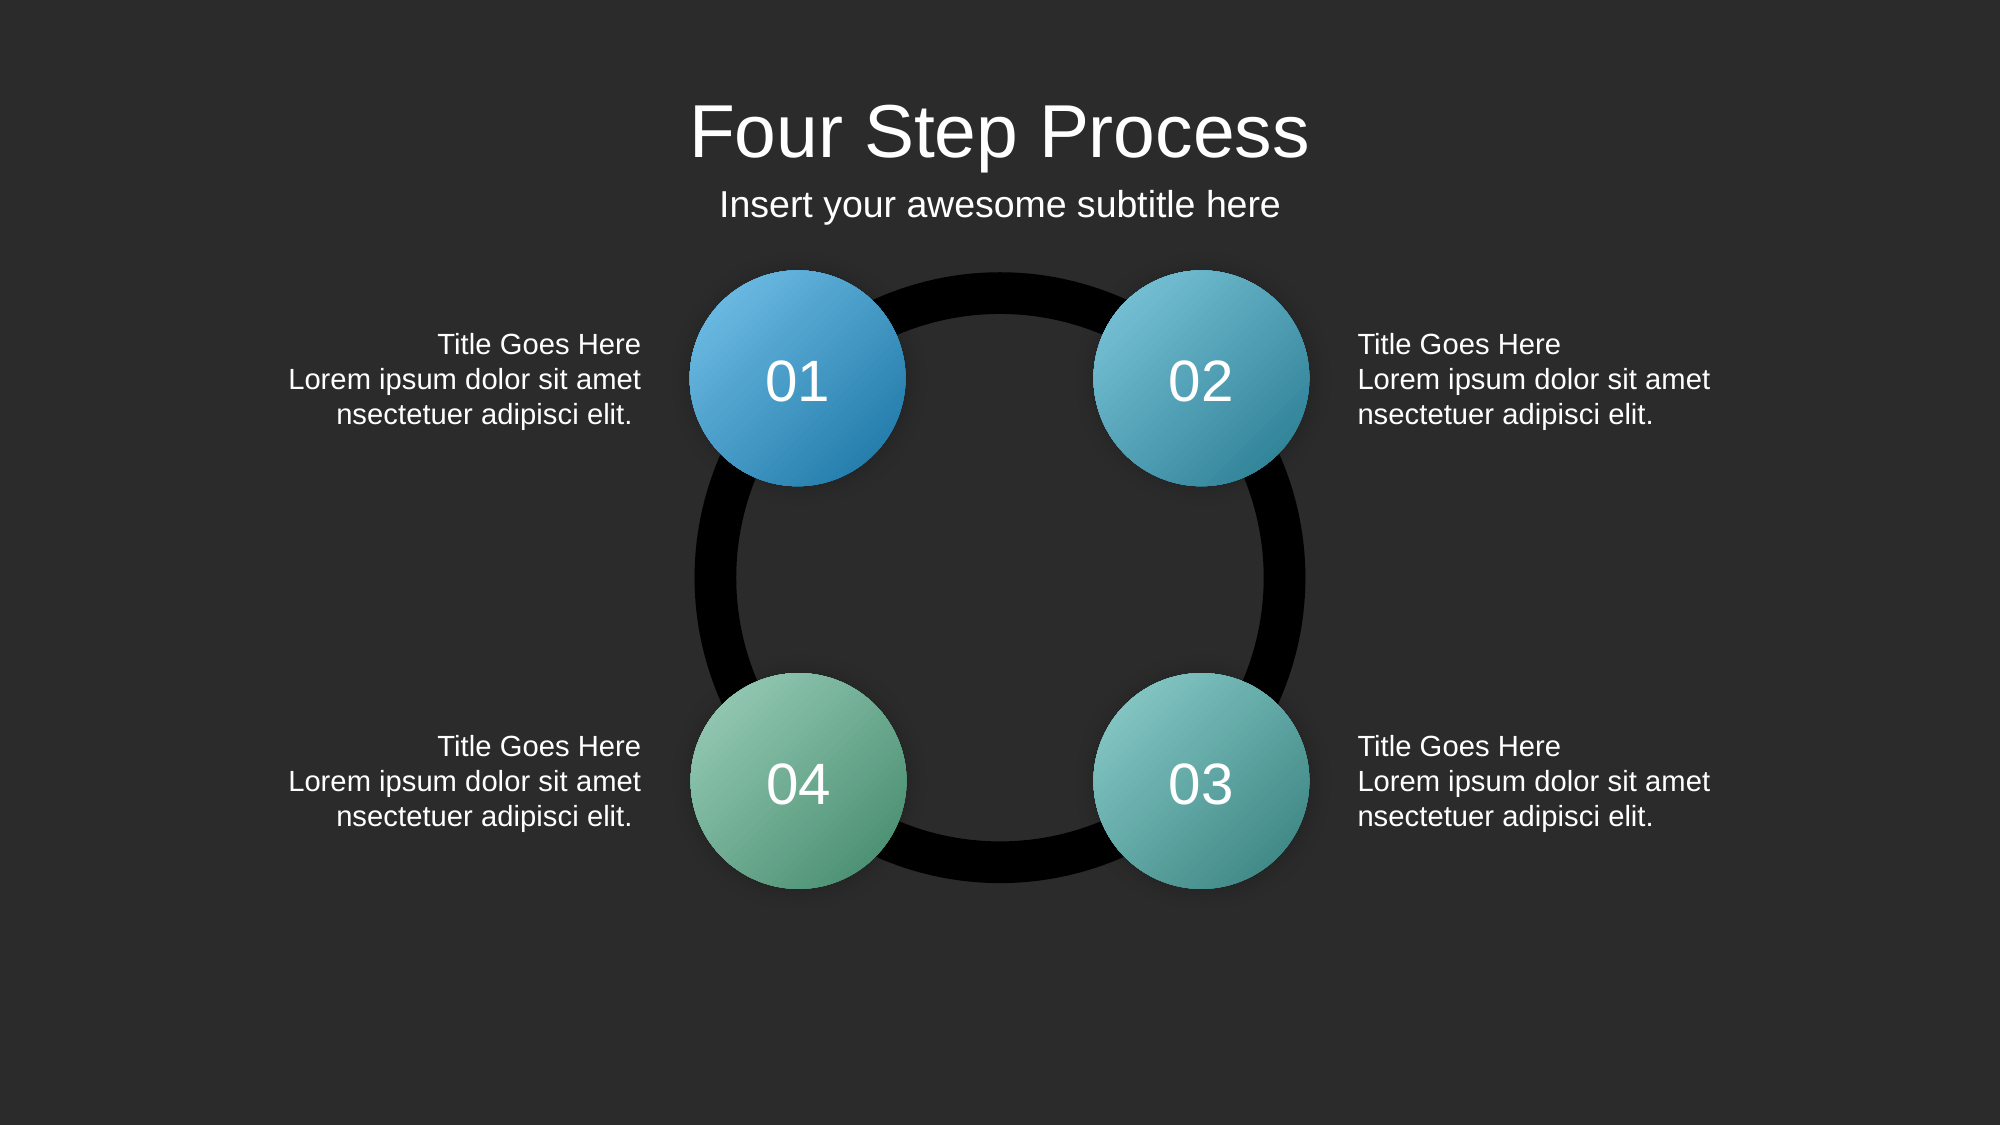

# Four Step Process
Insert your awesome subtitle here
01
02

Title Goes Here
Lorem ipsum dolor sit amet nsectetuer adipisci elit.
Title Goes Here
Lorem ipsum dolor sit amet nsectetuer adipisci elit.
04
03
Title Goes Here
Lorem ipsum dolor sit amet nsectetuer adipisci elit.
Title Goes Here
Lorem ipsum dolor sit amet nsectetuer adipisci elit.